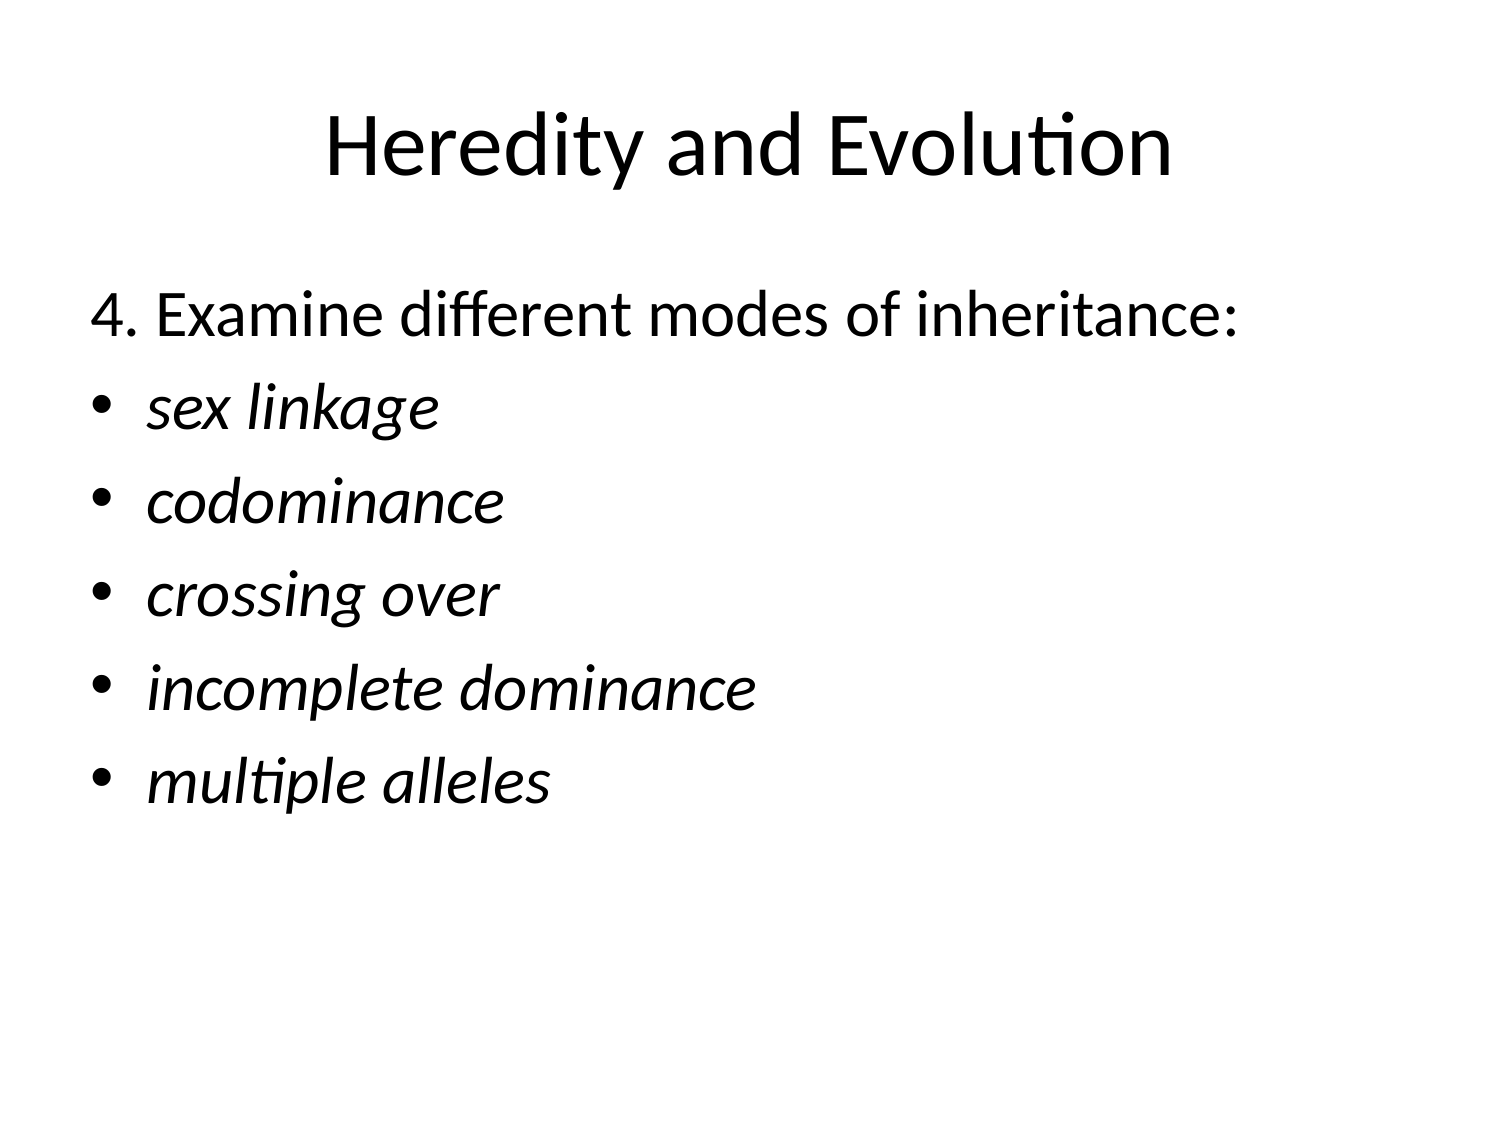

# Heredity and Evolution
4. Examine different modes of inheritance:
sex linkage
codominance
crossing over
incomplete dominance
multiple alleles